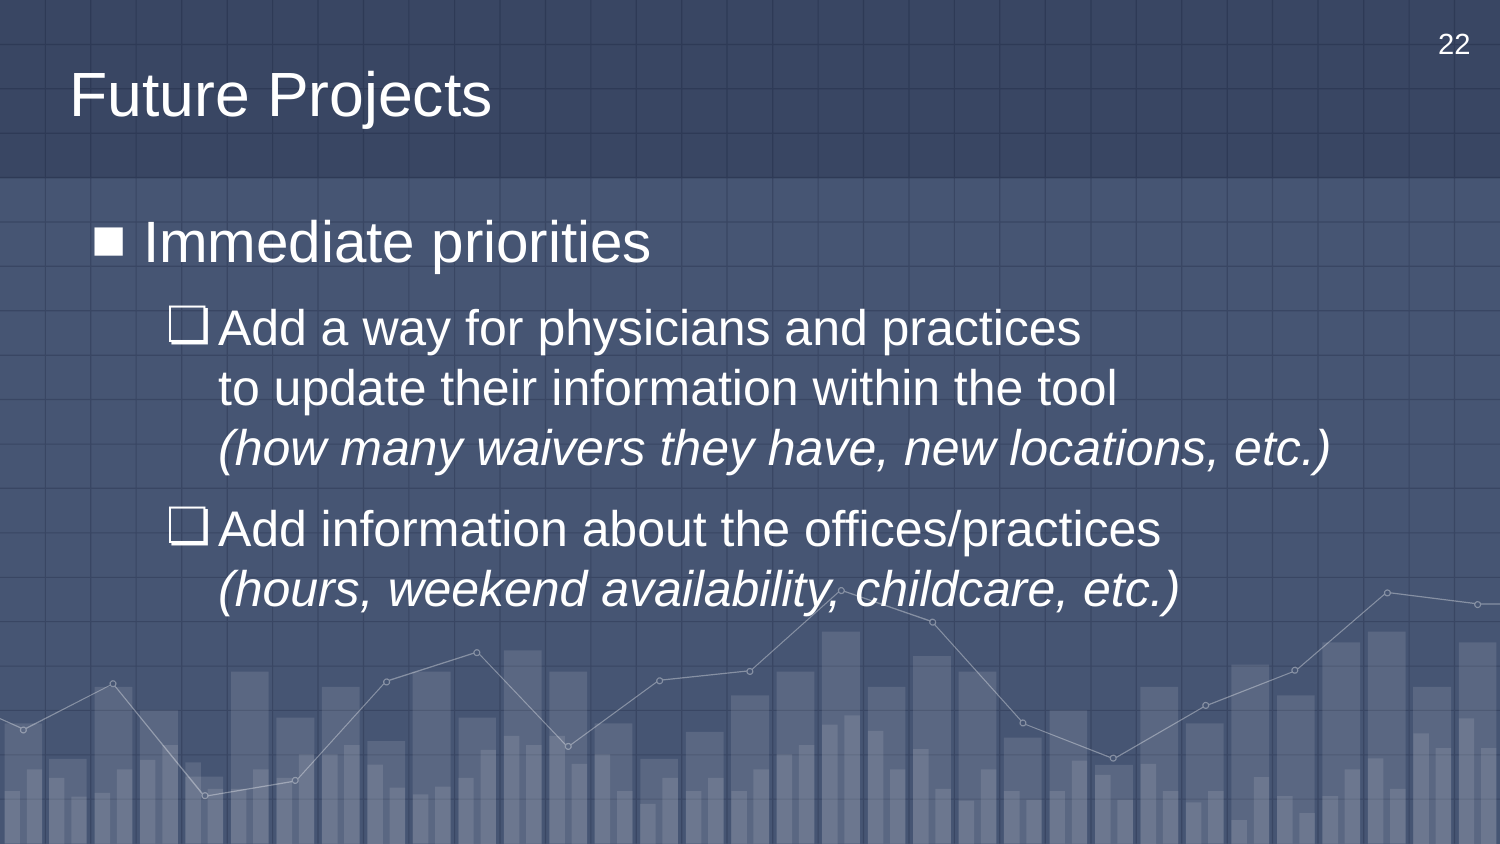

22
# Future Projects
Immediate priorities
Add a way for physicians and practices
to update their information within the tool
(how many waivers they have, new locations, etc.)
Add information about the offices/practices
(hours, weekend availability, childcare, etc.)